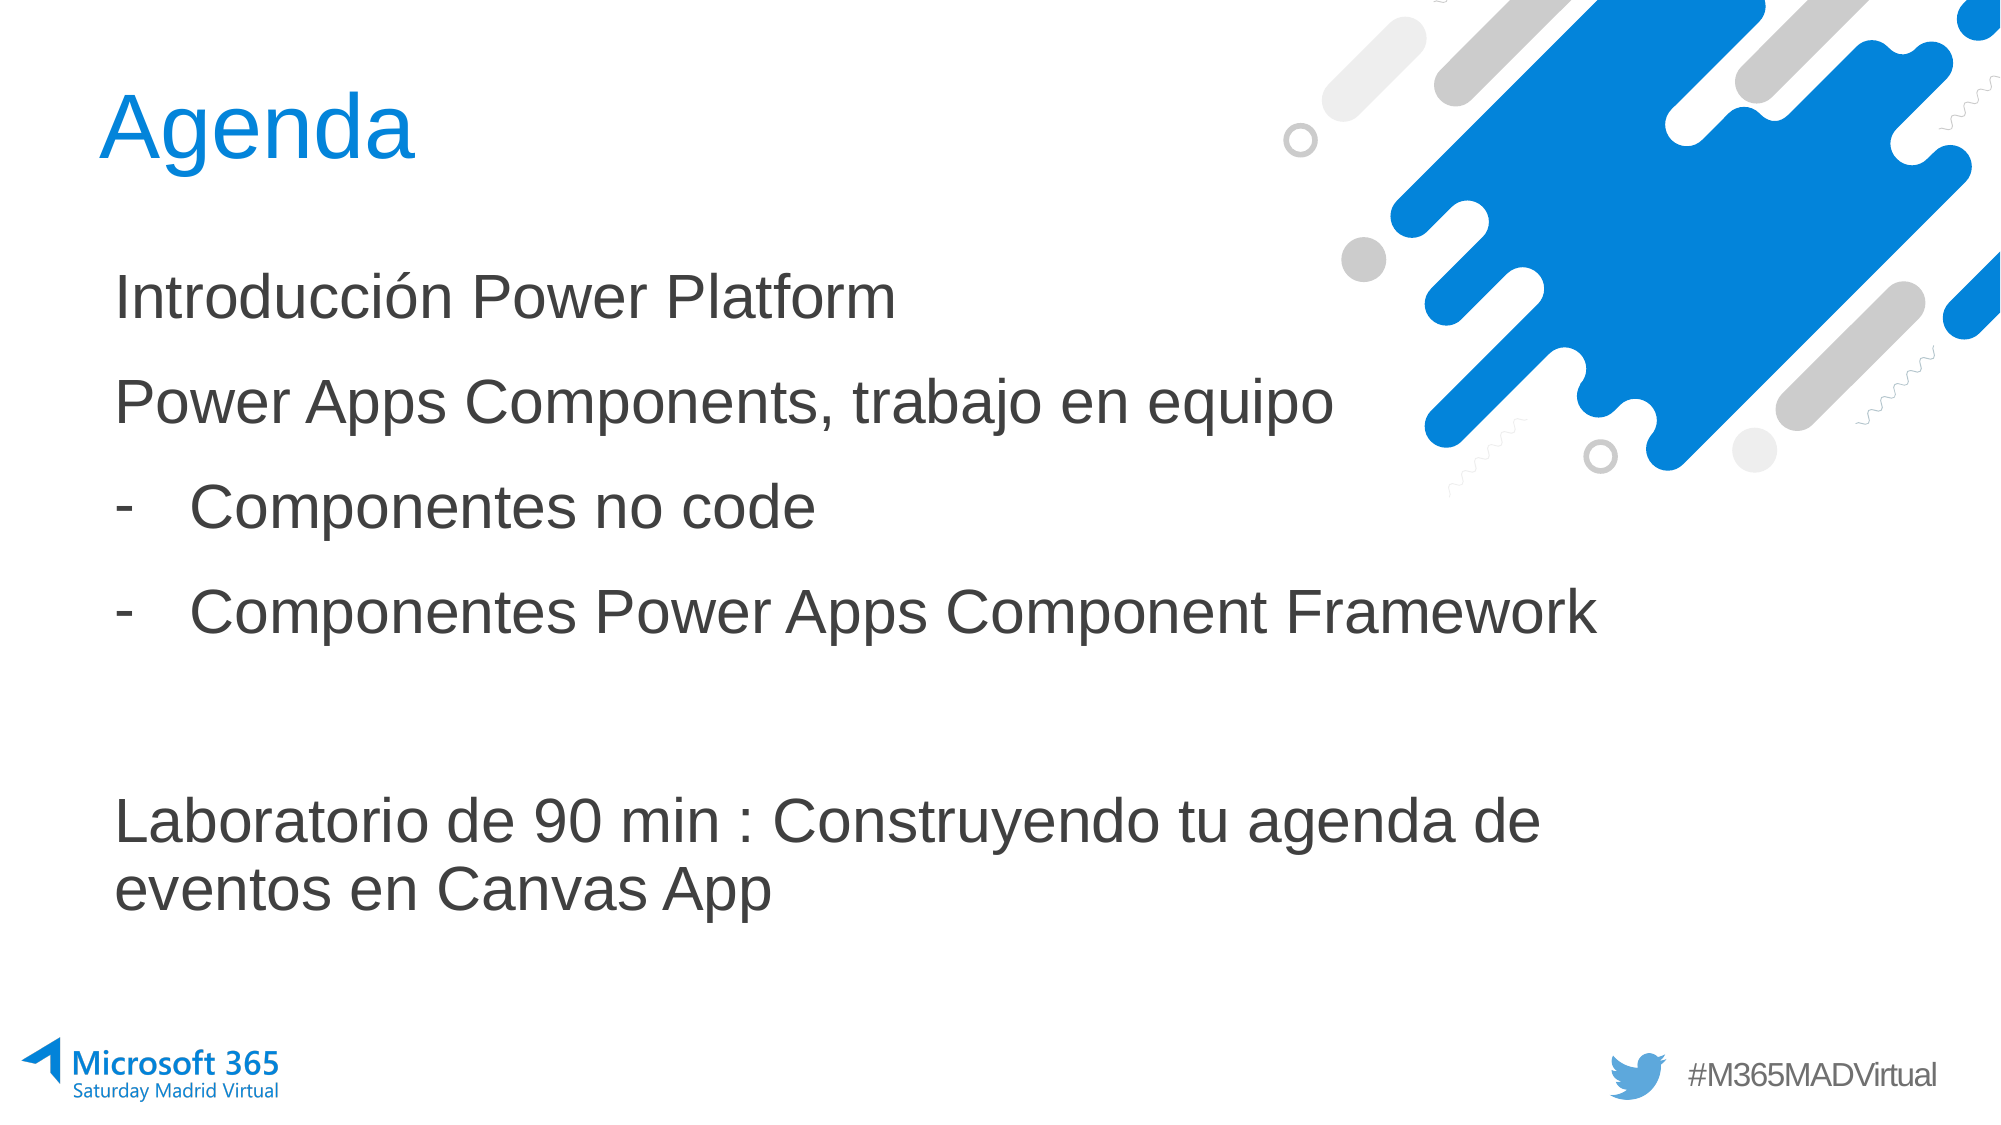

# Agenda

Introducción Power Platform
Power Apps Components, trabajo en equipo
Componentes no code
Componentes Power Apps Component Framework

Laboratorio de 90 min : Construyendo tu agenda de eventos en Canvas App